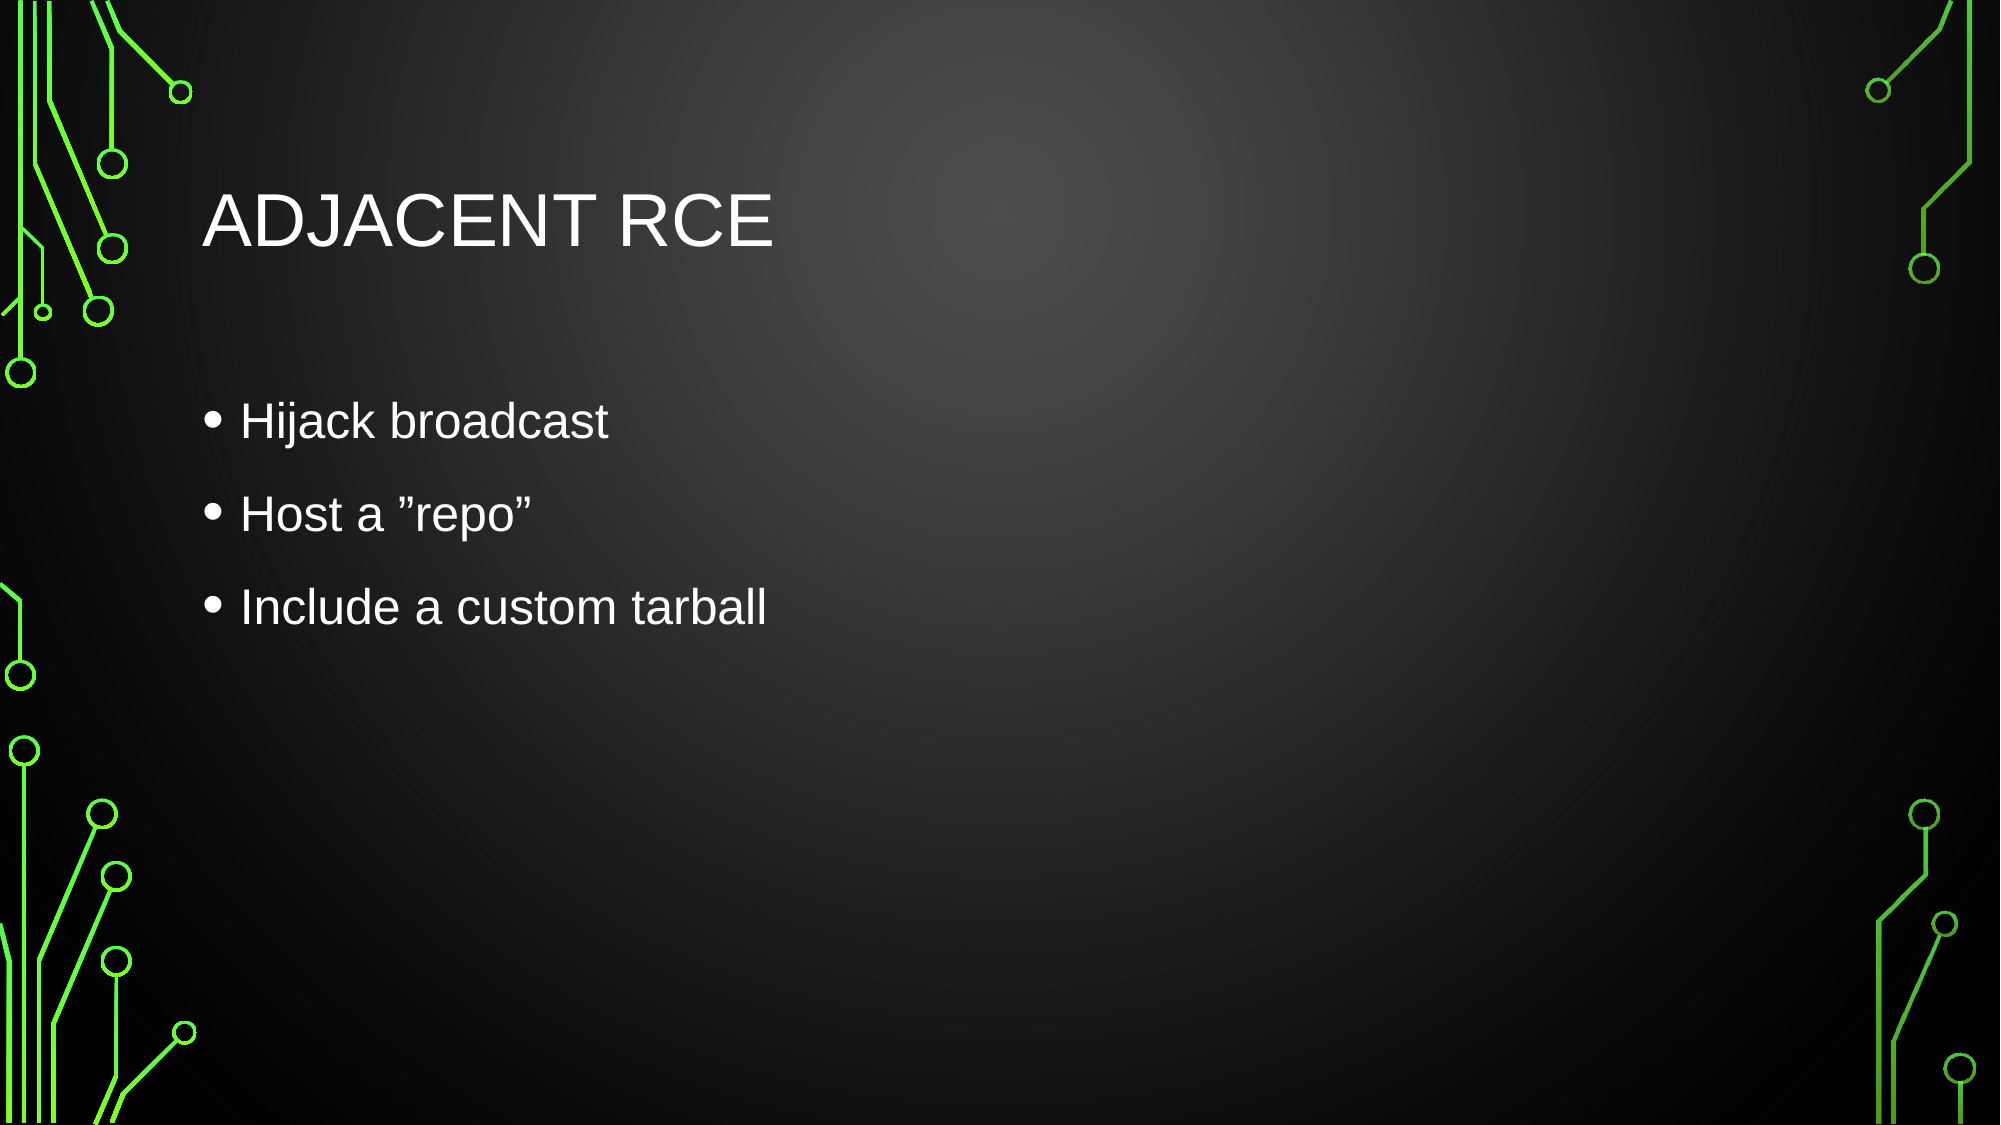

# Adjacent RCE
Hijack broadcast
Host a ”repo”
Include a custom tarball